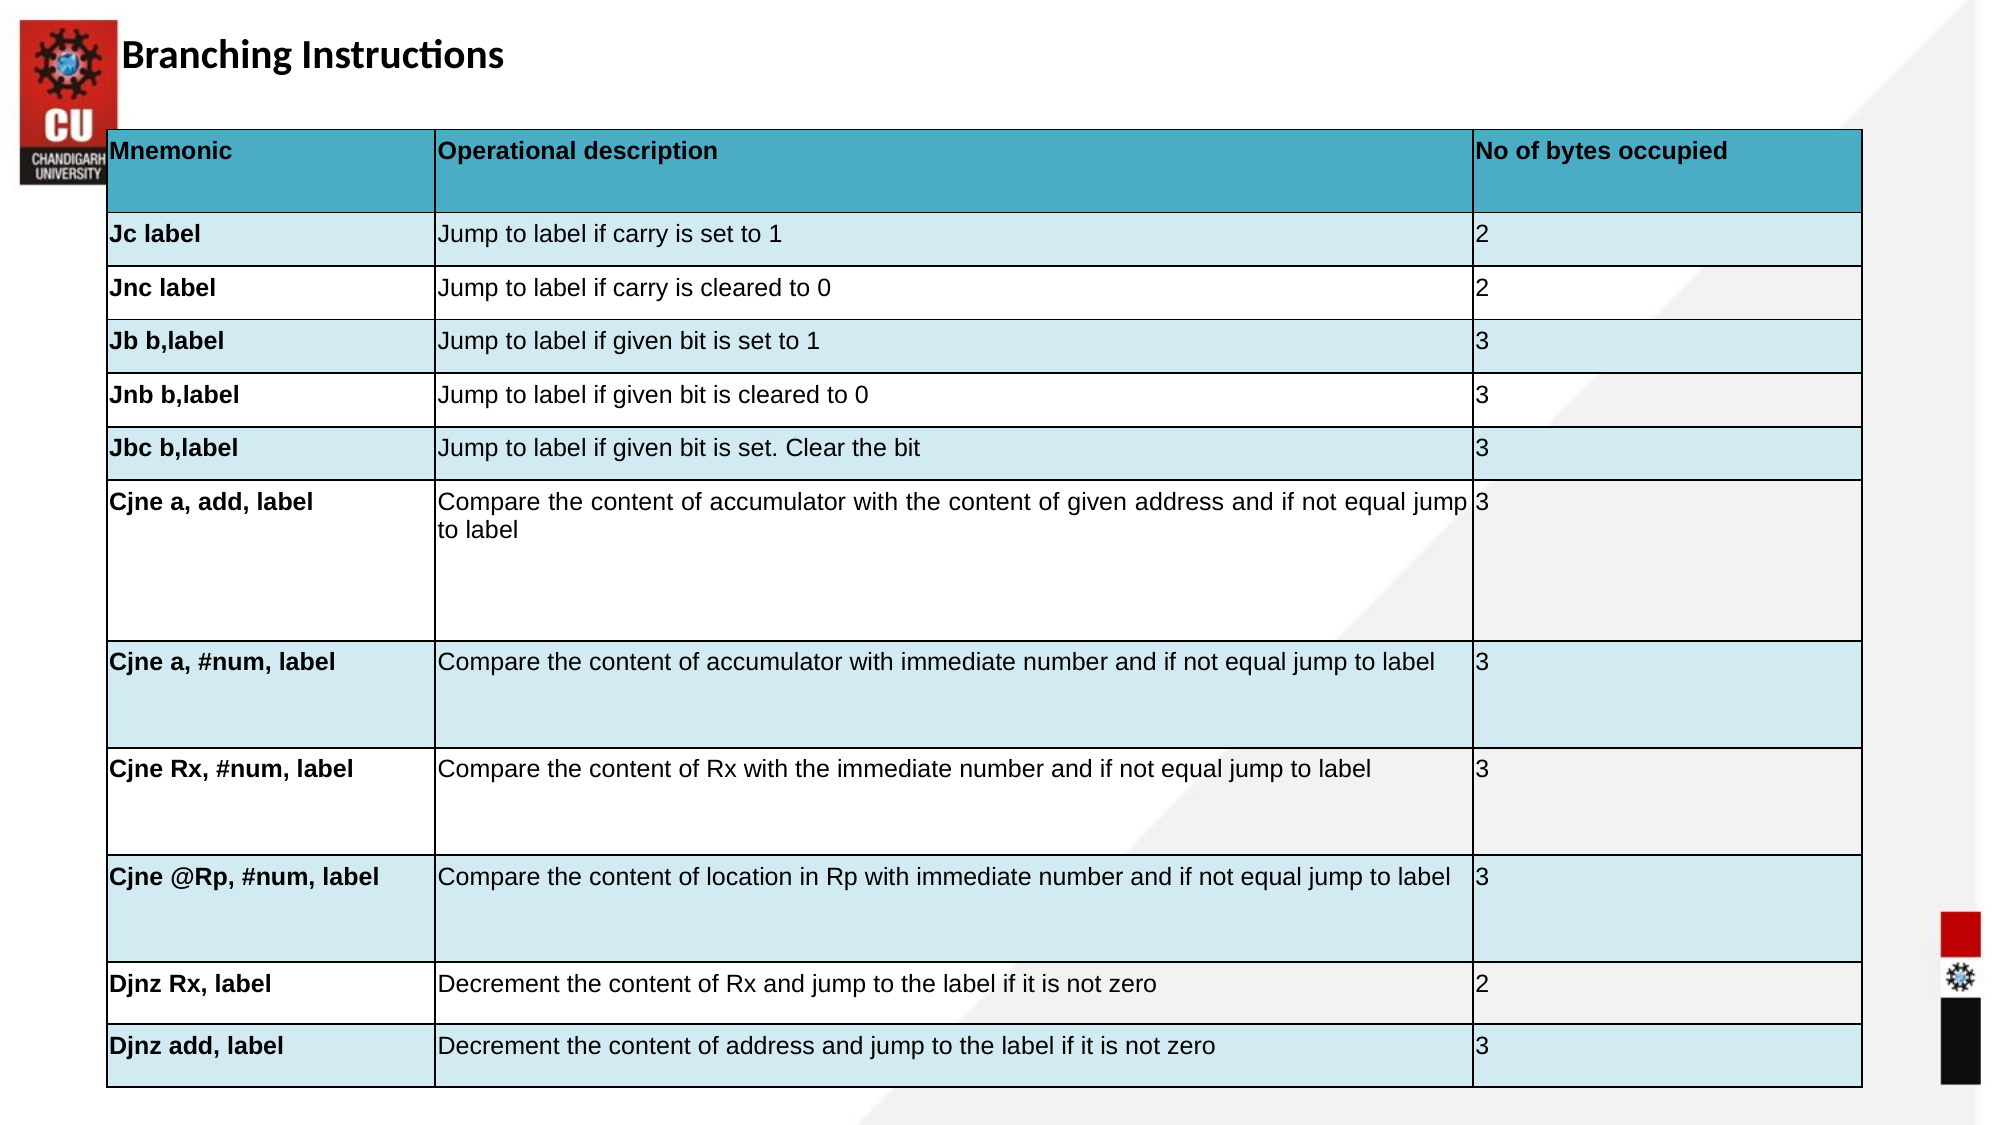

Branching Instructions
| Mnemonic | Operational description | No of bytes occupied |
| --- | --- | --- |
| Jc label | Jump to label if carry is set to 1 | 2 |
| Jnc label | Jump to label if carry is cleared to 0 | 2 |
| Jb b,label | Jump to label if given bit is set to 1 | 3 |
| Jnb b,label | Jump to label if given bit is cleared to 0 | 3 |
| Jbc b,label | Jump to label if given bit is set. Clear the bit | 3 |
| Cjne a, add, label | Compare the content of accumulator with the content of given address and if not equal jump to label | 3 |
| Cjne a, #num, label | Compare the content of accumulator with immediate number and if not equal jump to label | 3 |
| Cjne Rx, #num, label | Compare the content of Rx with the immediate number and if not equal jump to label | 3 |
| Cjne @Rp, #num, label | Compare the content of location in Rp with immediate number and if not equal jump to label | 3 |
| Djnz Rx, label | Decrement the content of Rx and jump to the label if it is not zero | 2 |
| Djnz add, label | Decrement the content of address and jump to the label if it is not zero | 3 |